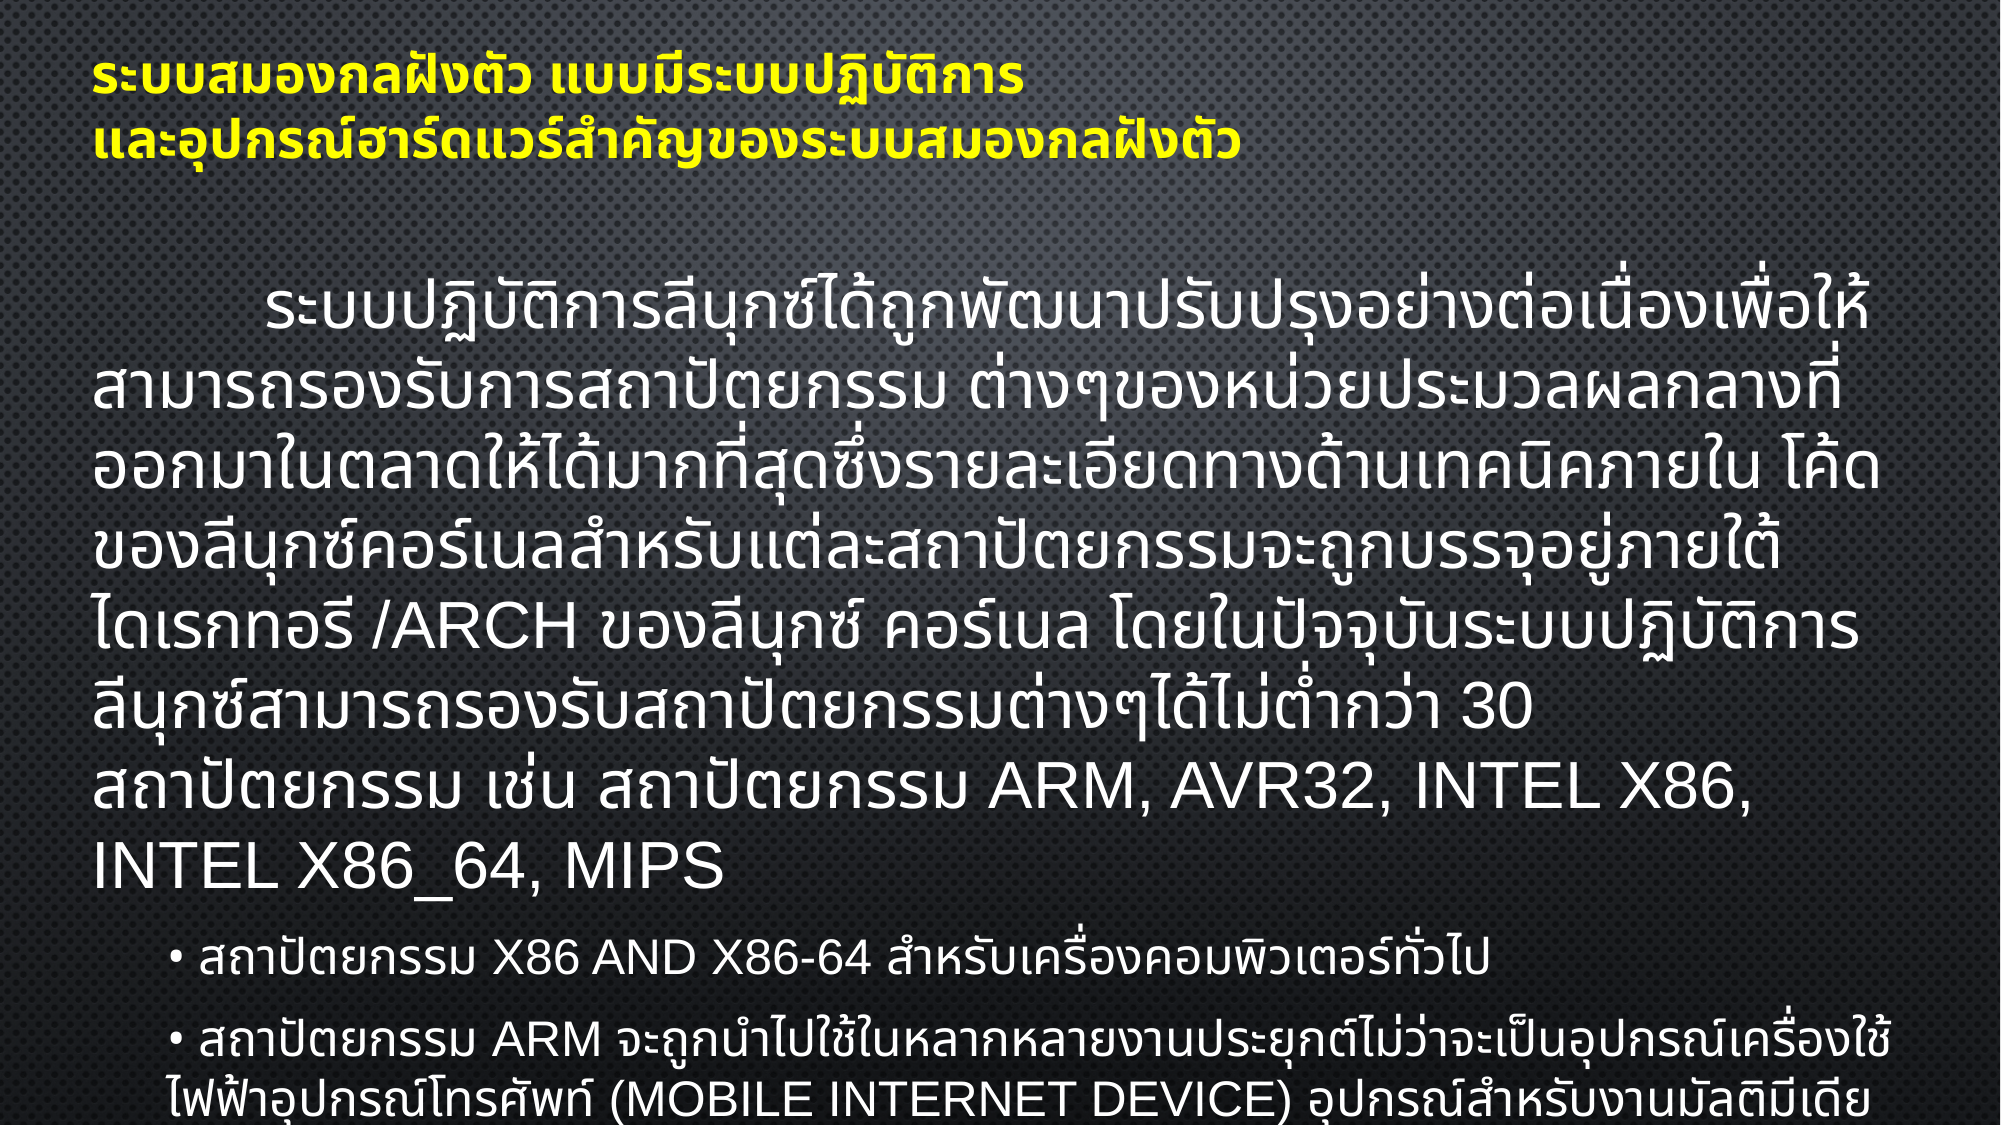

# ระบบสมองกลฝังตัว แบบมีระบบปฏิบัติการ และอุปกรณ์ฮาร์ดแวร์สำคัญของระบบสมองกลฝังตัว
          ระบบปฏิบัติการลีนุกซ์ได้ถูกพัฒนาปรับปรุงอย่างต่อเนื่องเพื่อให้สามารถรองรับการสถาปัตยกรรม ต่างๆของหน่วยประมวลผลกลางที่ออกมาในตลาดให้ได้มากที่สุดซึ่งรายละเอียดทางด้านเทคนิคภายใน โค้ดของลีนุกซ์คอร์เนลสำหรับแต่ละสถาปัตยกรรมจะถูกบรรจุอยู่ภายใต้ไดเรกทอรี /arch ของลีนุกซ์ คอร์เนล โดยในปัจจุบันระบบปฏิบัติการลีนุกซ์สามารถรองรับสถาปัตยกรรมต่างๆได้ไม่ต่ำกว่า 30 สถาปัตยกรรม เช่น สถาปัตยกรรม ARM, AVR32, Intel x86, Intel x86_64, MIPS
• สถาปัตยกรรม x86 and x86-64 สำหรับเครื่องคอมพิวเตอร์ทั่วไป
• สถาปัตยกรรม ARM จะถูกนำไปใช้ในหลากหลายงานประยุกต์ไม่ว่าจะเป็นอุปกรณ์เครื่องใช้ไฟฟ้าอุปกรณ์โทรศัพท์ (Mobile Internet Device) อุปกรณ์สำหรับงานมัลติมีเดีย (Set-top-Box, DVD Player) หรือ อุปกรณ์ควบคุมในอุตสาหกรรมการผลิต
•สถาปัตยกรรม MIPS ยังคงมีใช้อยู่หลากหลายในอุปกรณ์ทางด้านระบบเครือข่าย